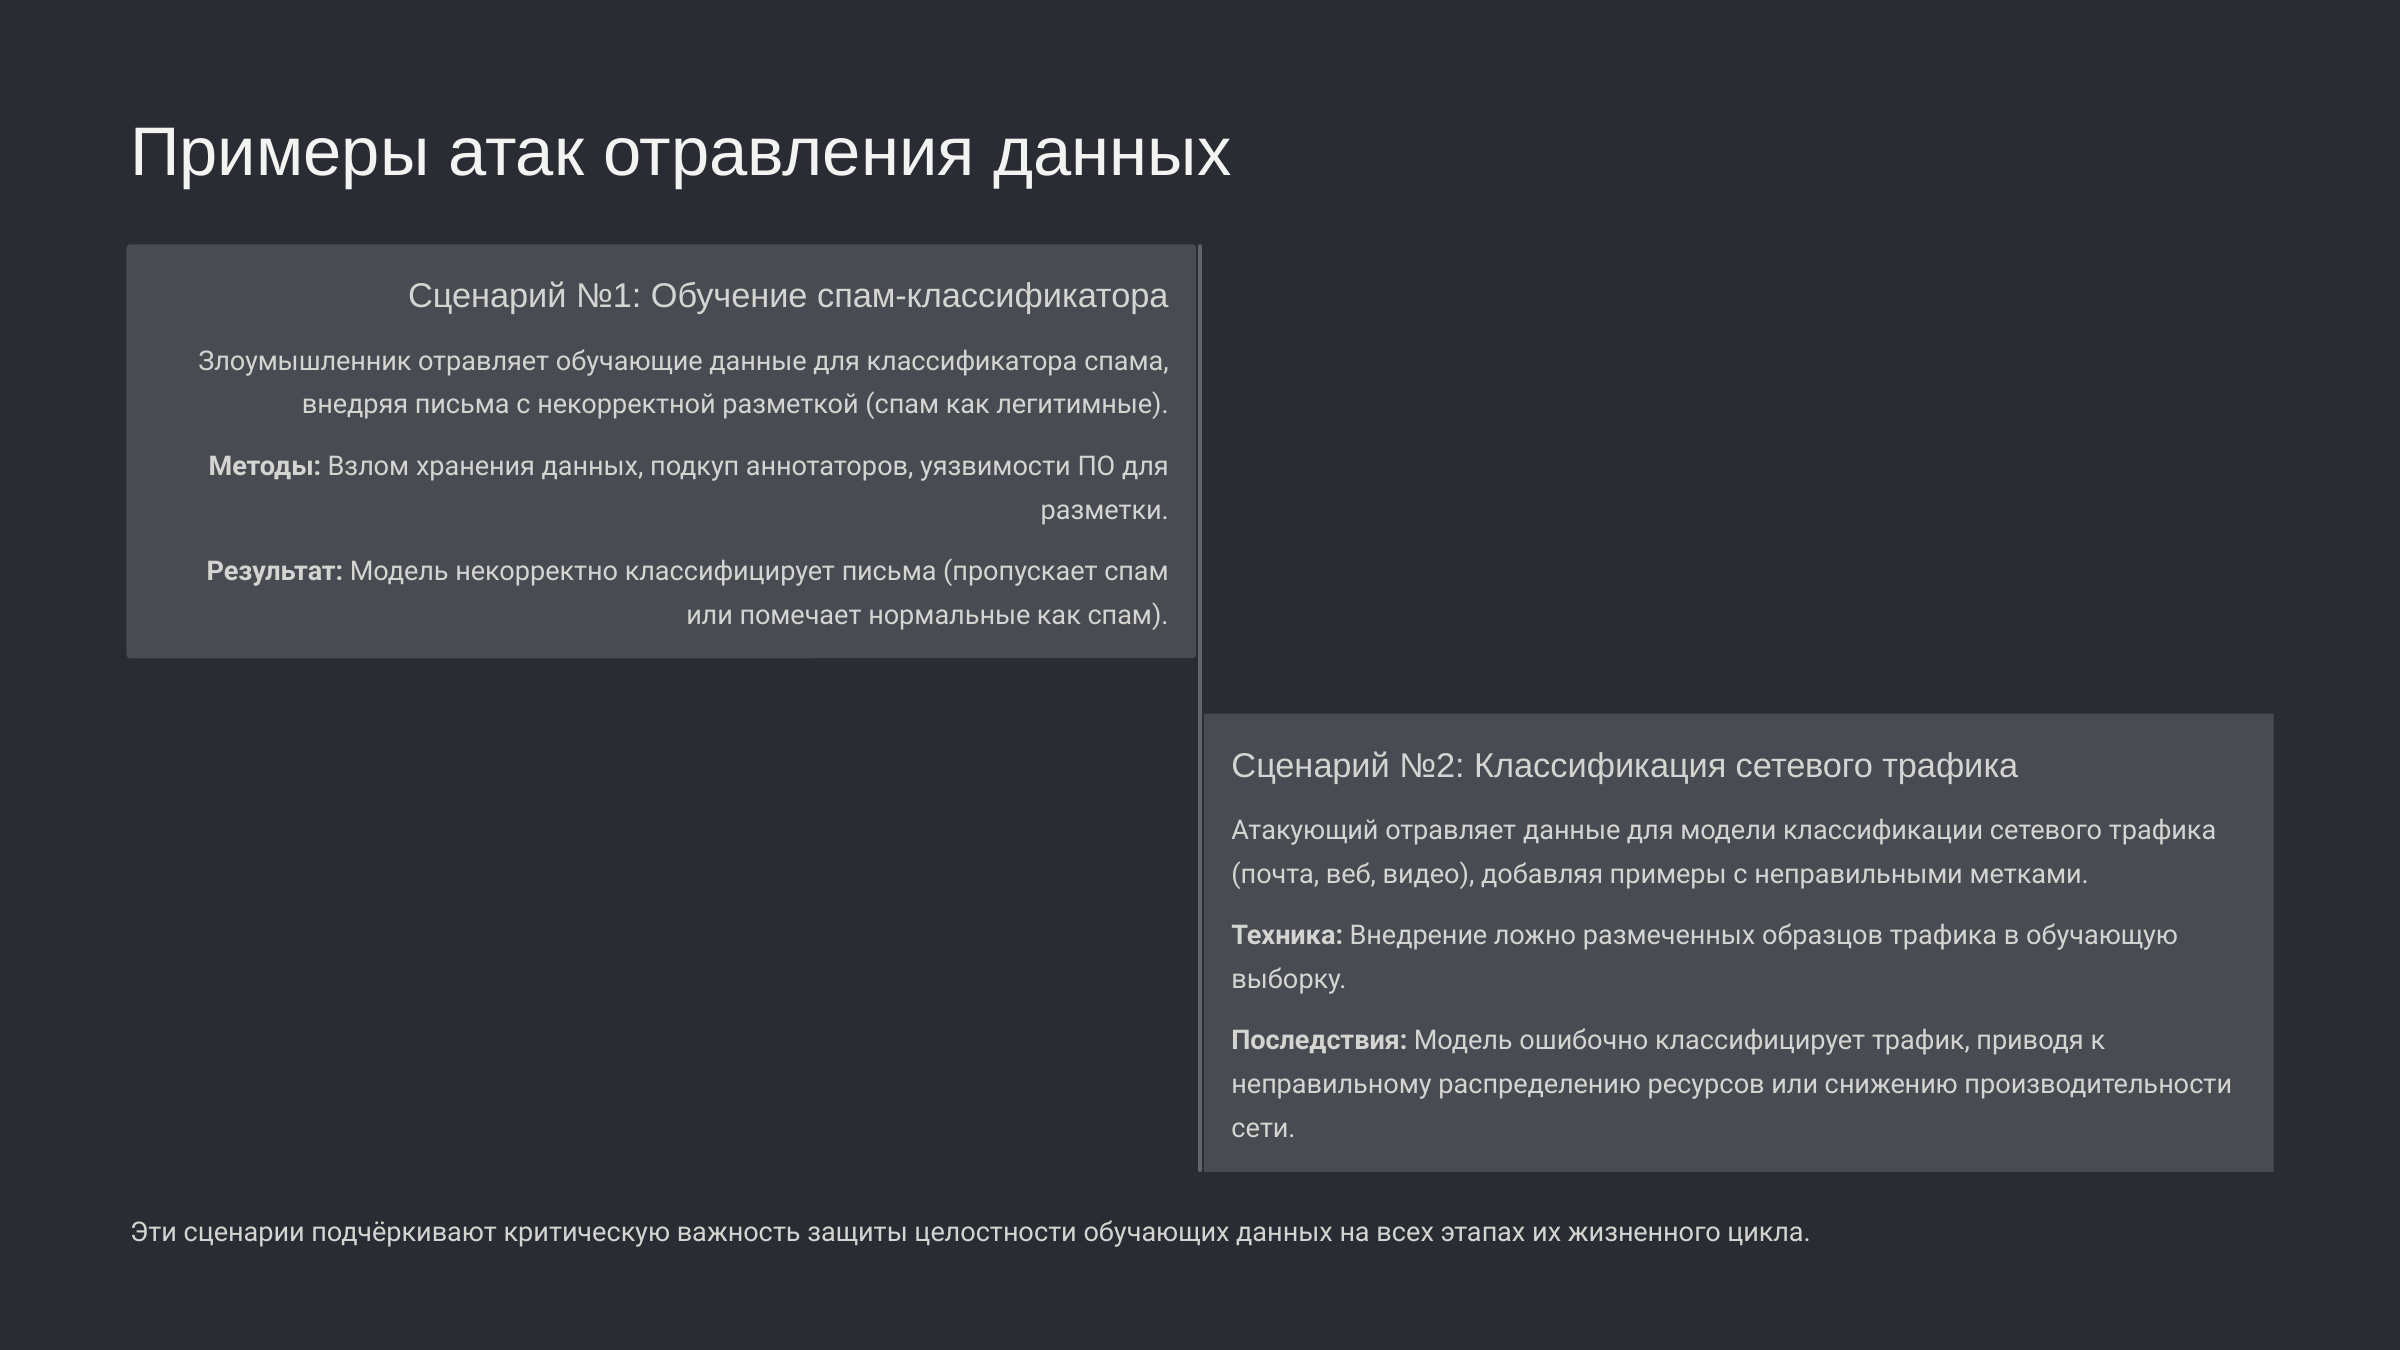

Примеры атак отравления данных

Сценарий №1: Обучение спам-классификатора
Злоумышленник отравляет обучающие данные для классификатора спама, внедряя письма с некорректной разметкой (спам как легитимные).
Методы: Взлом хранения данных, подкуп аннотаторов, уязвимости ПО для разметки.
Результат: Модель некорректно классифицирует письма (пропускает спам или помечает нормальные как спам).

Сценарий №2: Классификация сетевого трафика
Атакующий отравляет данные для модели классификации сетевого трафика (почта, веб, видео), добавляя примеры с неправильными метками.
Техника: Внедрение ложно размеченных образцов трафика в обучающую выборку.
Последствия: Модель ошибочно классифицирует трафик, приводя к неправильному распределению ресурсов или снижению производительности сети.
Эти сценарии подчёркивают критическую важность защиты целостности обучающих данных на всех этапах их жизненного цикла.